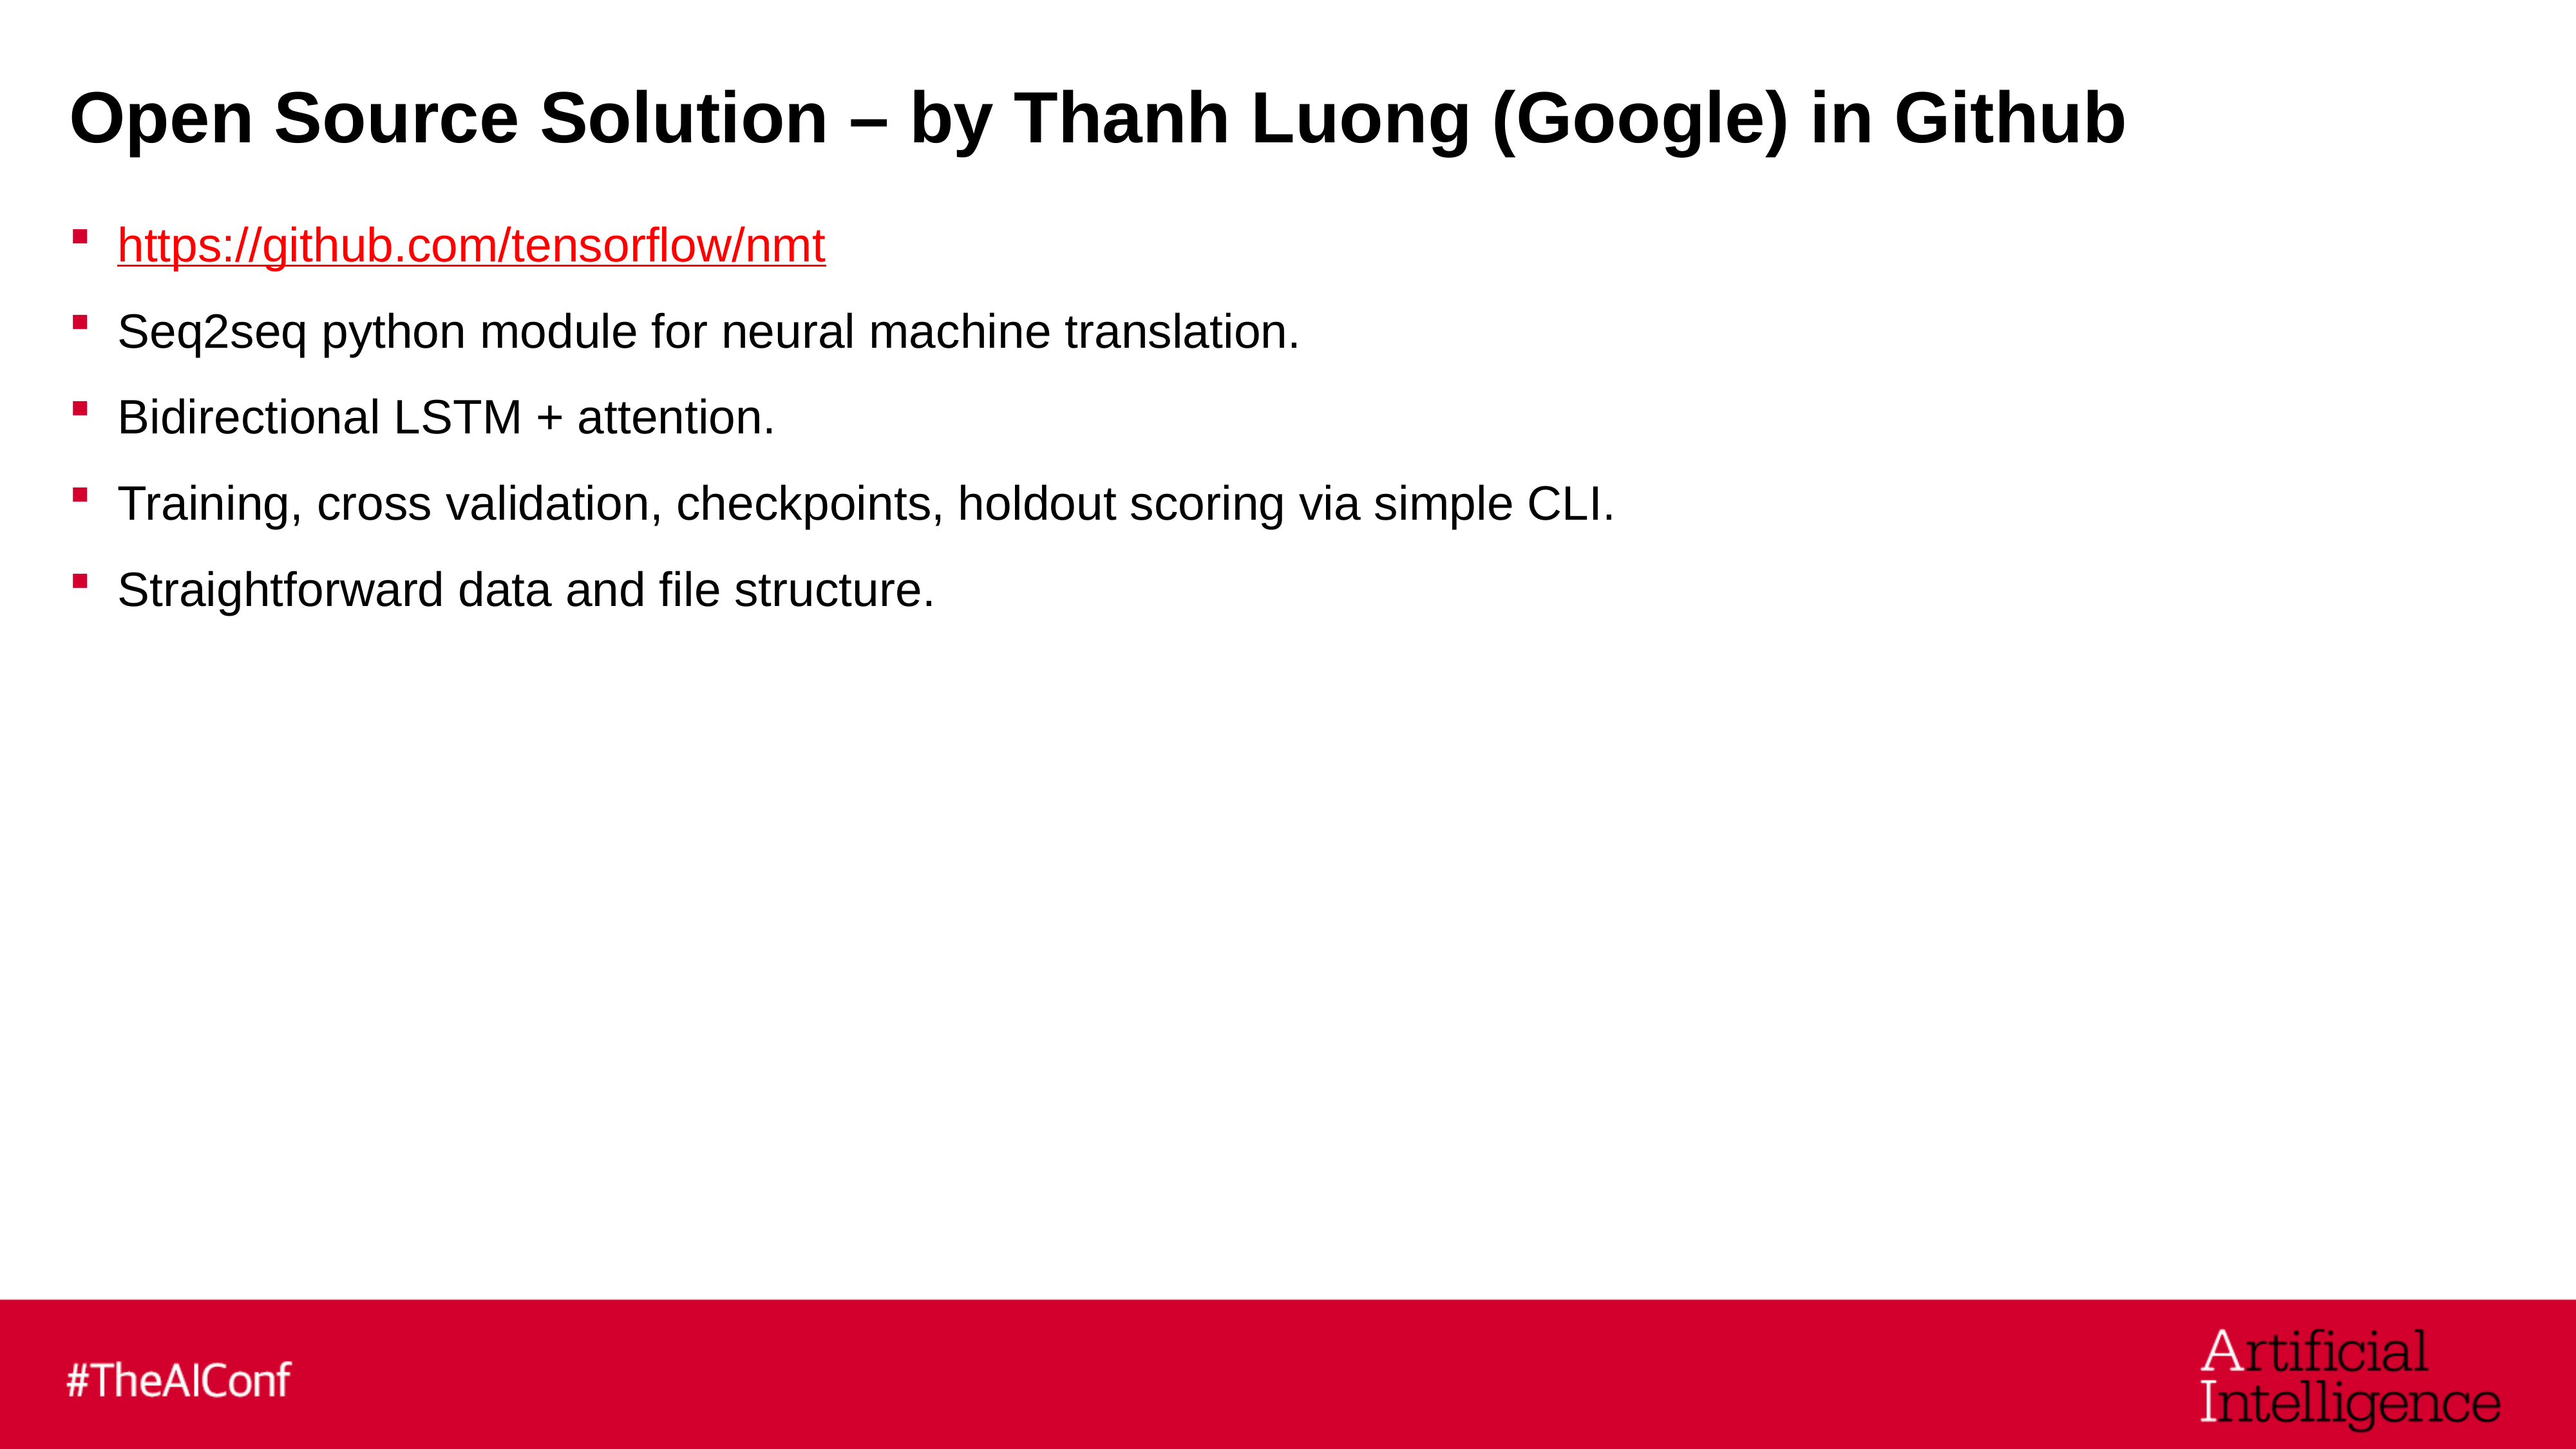

# Open Source Solution – by Thanh Luong (Google) in Github
https://github.com/tensorflow/nmt
Seq2seq python module for neural machine translation.
Bidirectional LSTM + attention.
Training, cross validation, checkpoints, holdout scoring via simple CLI.
Straightforward data and file structure.